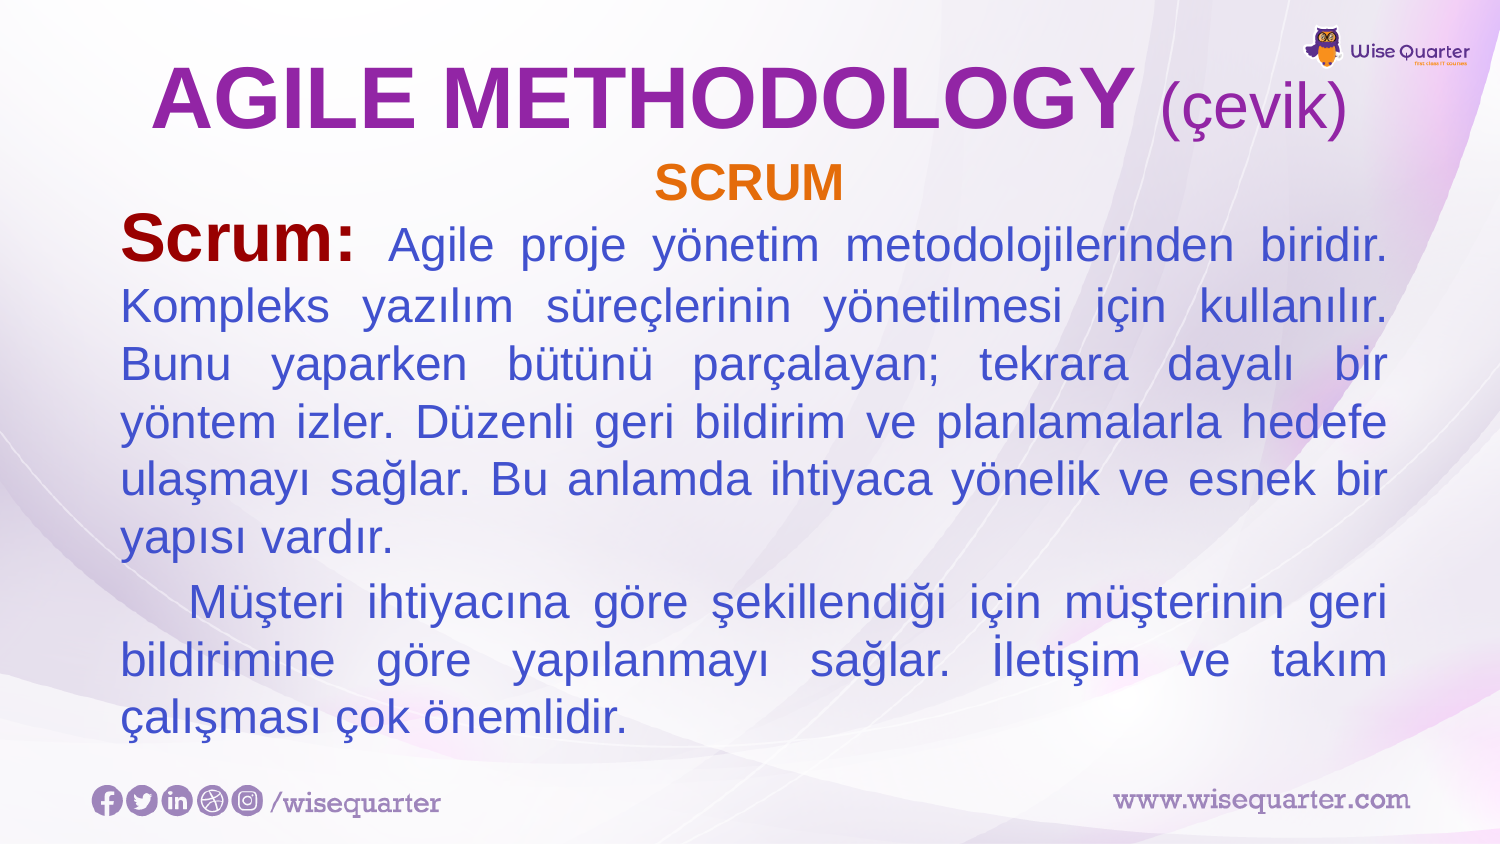

# AGILE METHODOLOGY (çevik)
SCRUM
Scrum: Agile proje yönetim metodolojilerinden biridir. Kompleks yazılım süreçlerinin yönetilmesi için kullanılır. Bunu yaparken bütünü parçalayan; tekrara dayalı bir yöntem izler. Düzenli geri bildirim ve planlamalarla hedefe ulaşmayı sağlar. Bu anlamda ihtiyaca yönelik ve esnek bir yapısı vardır.
   Müşteri ihtiyacına göre şekillendiği için müşterinin geri bildirimine göre yapılanmayı sağlar. İletişim ve takım çalışması çok önemlidir.